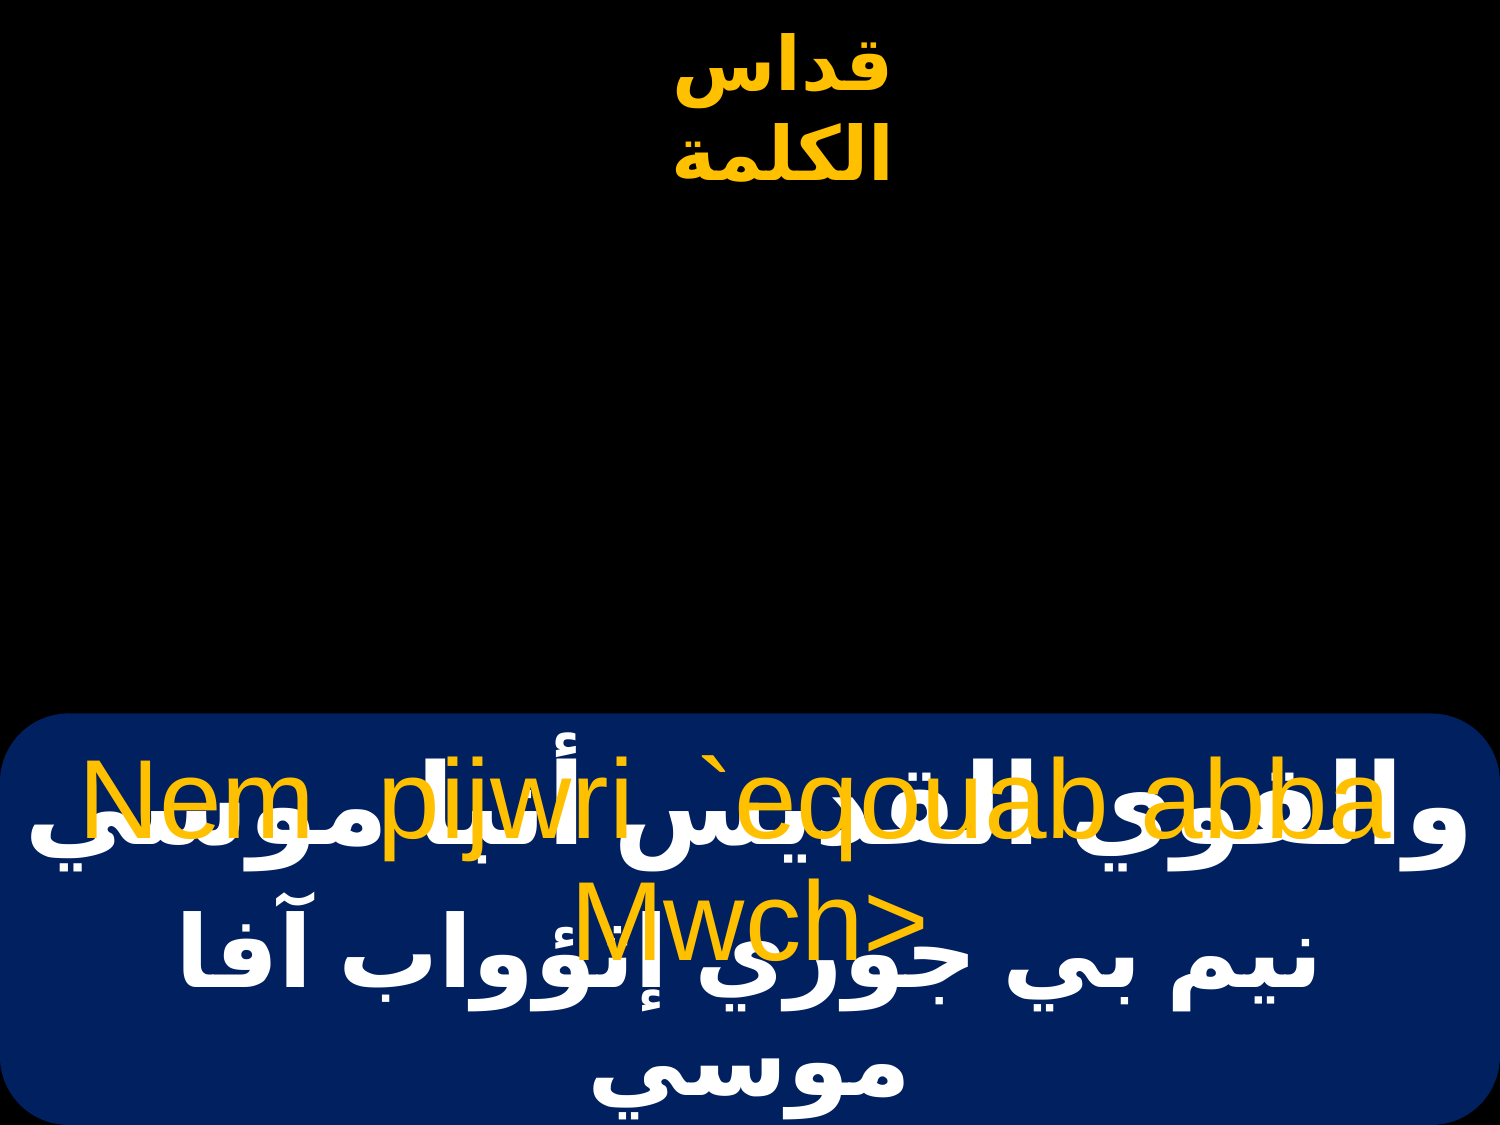

# والقوي القديس أنبا موسي
Nem  pijwri  `eqouab abba  Mwch>
نيم بي جوري إثؤواب آفا موسي